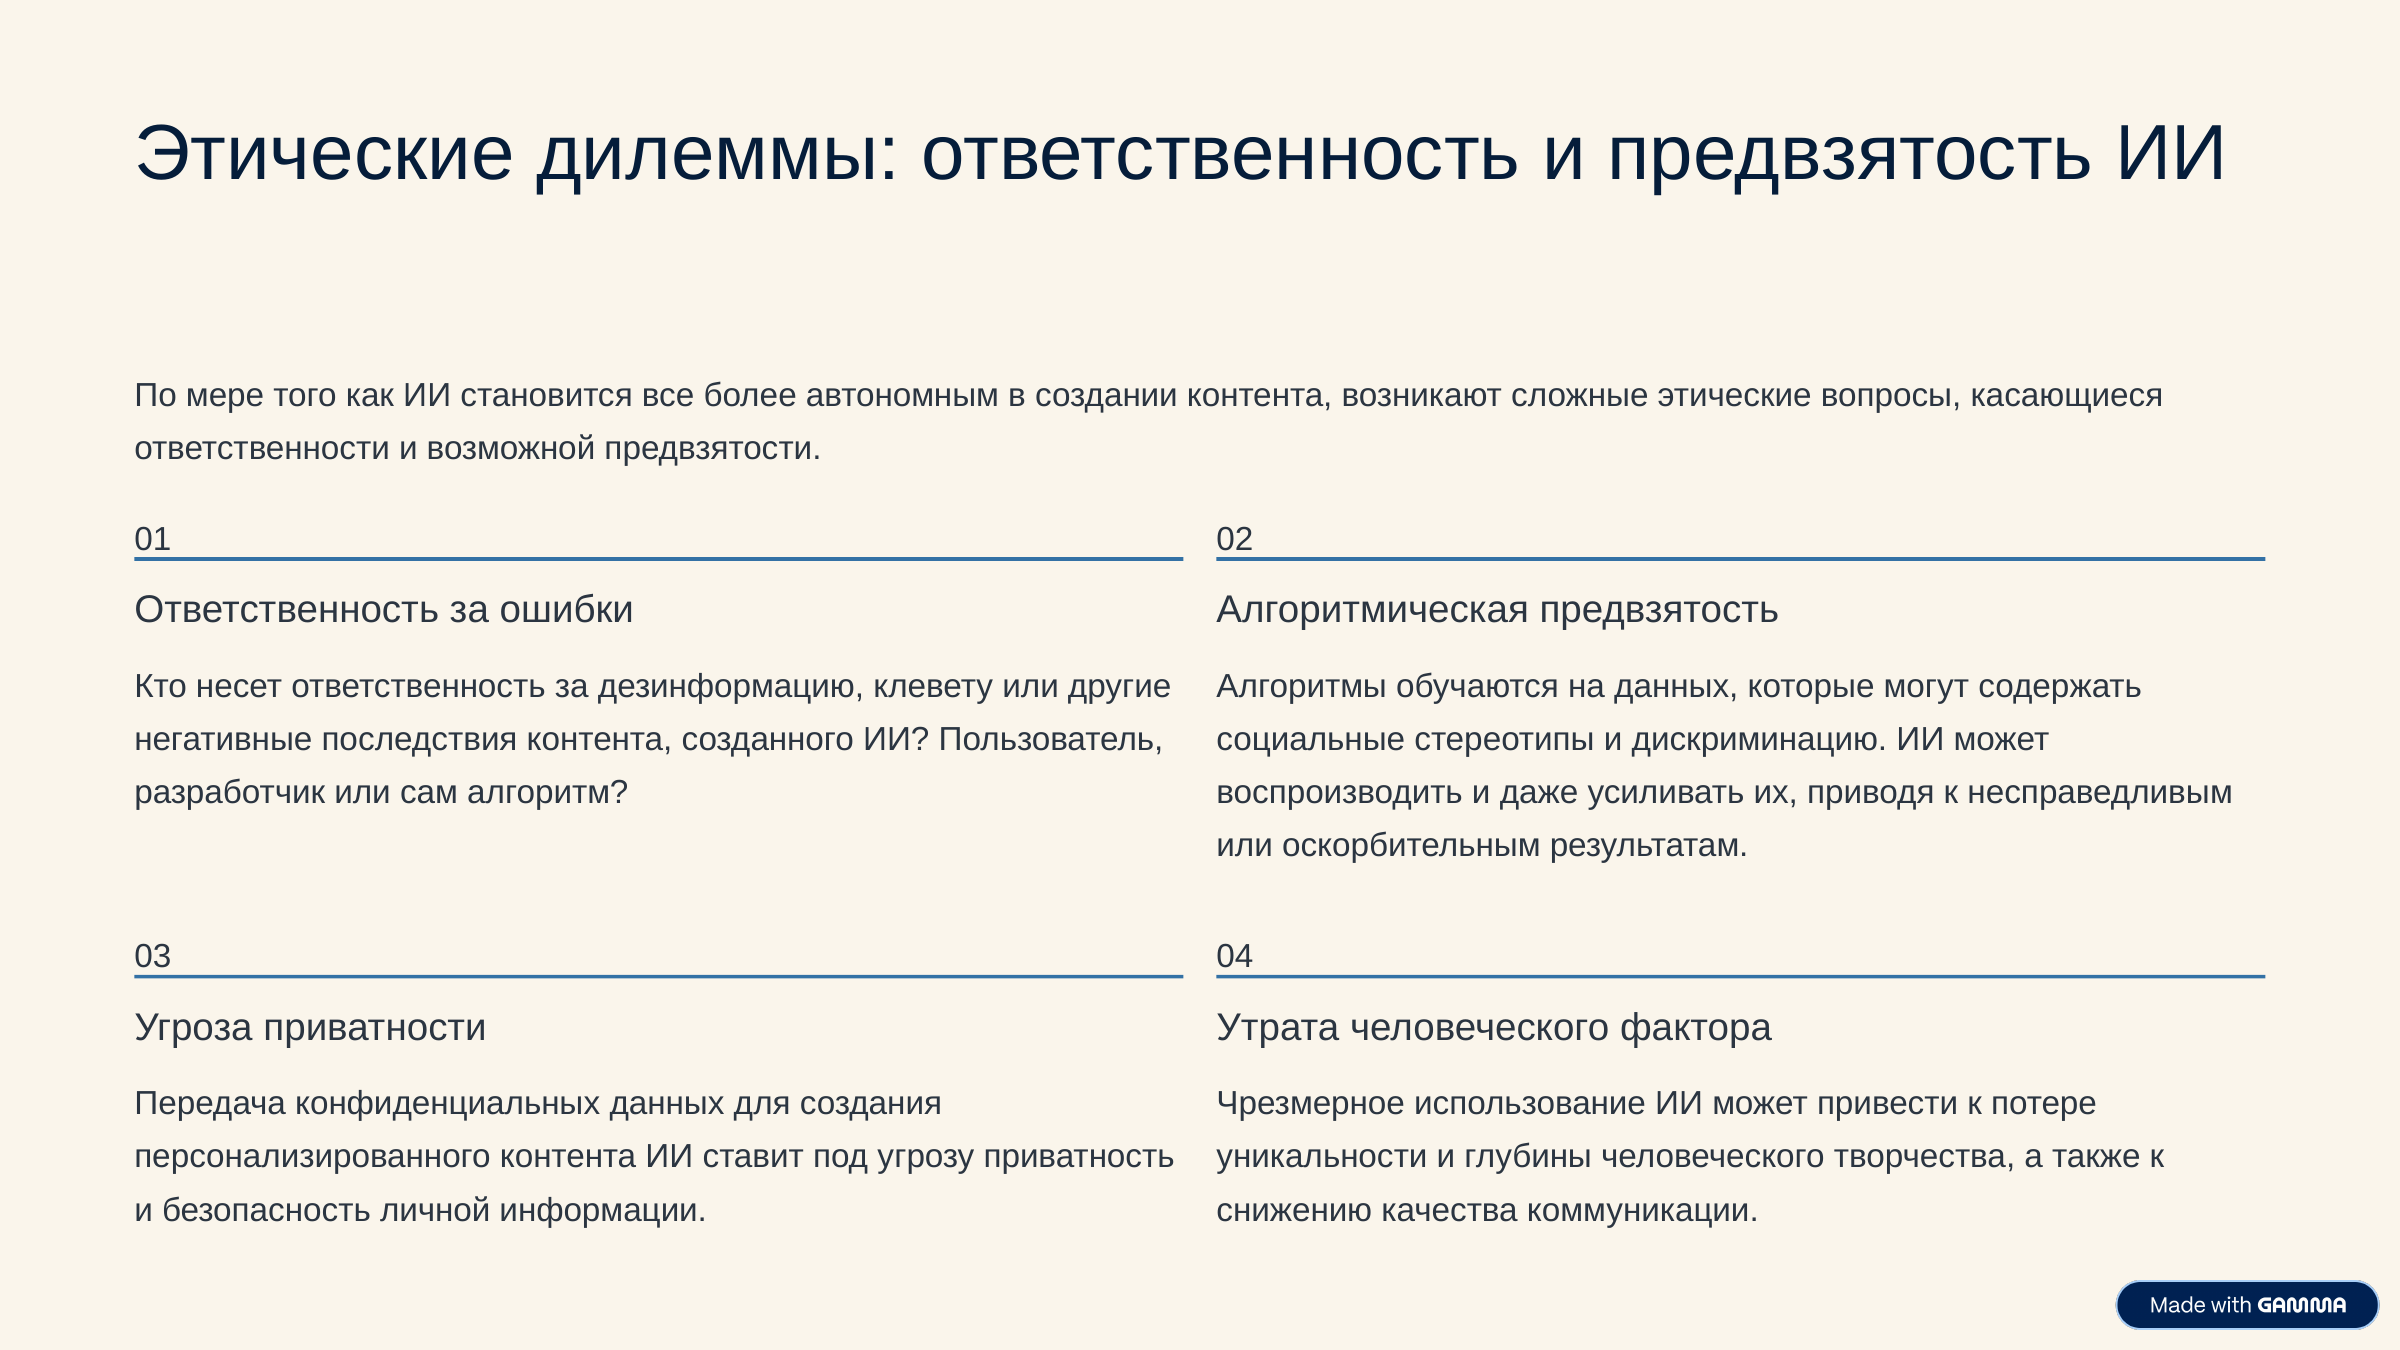

Этические дилеммы: ответственность и предвзятость ИИ
По мере того как ИИ становится все более автономным в создании контента, возникают сложные этические вопросы, касающиеся ответственности и возможной предвзятости.
01
02

Ответственность за ошибки
Алгоритмическая предвзятость
Кто несет ответственность за дезинформацию, клевету или другие негативные последствия контента, созданного ИИ? Пользователь, разработчик или сам алгоритм?
Алгоритмы обучаются на данных, которые могут содержать социальные стереотипы и дискриминацию. ИИ может воспроизводить и даже усиливать их, приводя к несправедливым или оскорбительным результатам.
03
04

Угроза приватности
Утрата человеческого фактора
Передача конфиденциальных данных для создания персонализированного контента ИИ ставит под угрозу приватность и безопасность личной информации.
Чрезмерное использование ИИ может привести к потере уникальности и глубины человеческого творчества, а также к снижению качества коммуникации.